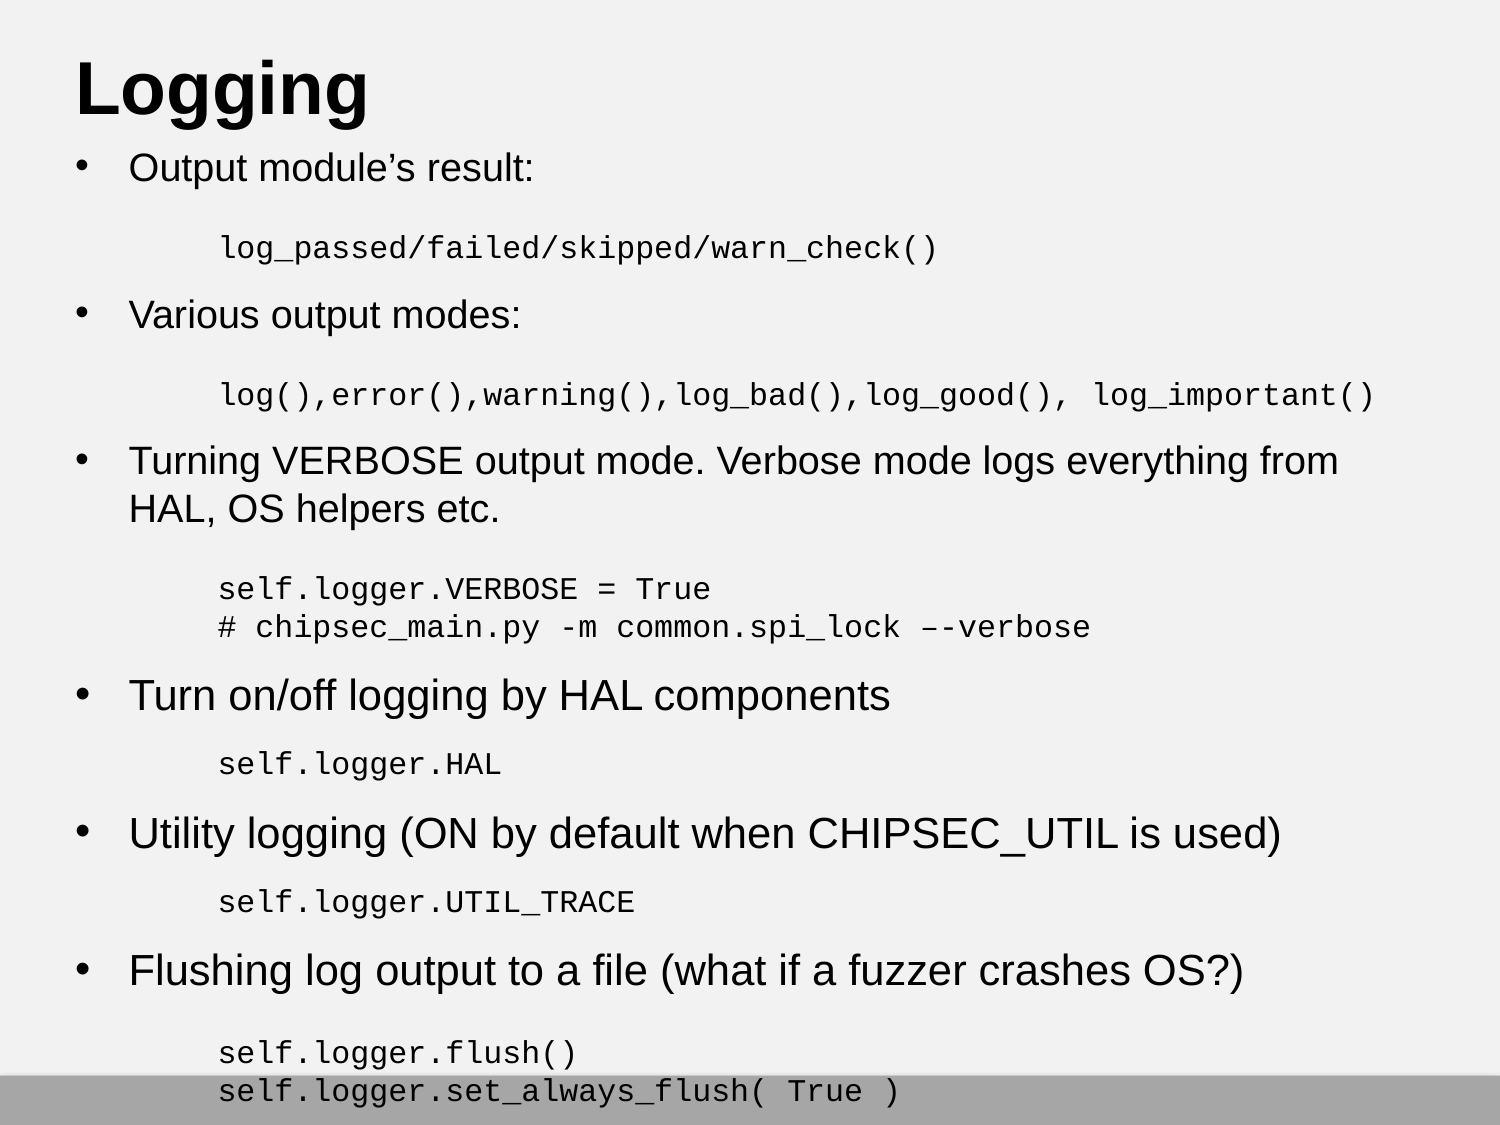

# Logging
Output module’s result:

	log_passed/failed/skipped/warn_check()
Various output modes:

	log(),error(),warning(),log_bad(),log_good(), log_important()
Turning VERBOSE output mode. Verbose mode logs everything from HAL, OS helpers etc.

	self.logger.VERBOSE = True
	# chipsec_main.py -m common.spi_lock –-verbose
Turn on/off logging by HAL components
	self.logger.HAL
Utility logging (ON by default when CHIPSEC_UTIL is used)
	self.logger.UTIL_TRACE
Flushing log output to a file (what if a fuzzer crashes OS?)

	self.logger.flush()
	self.logger.set_always_flush( True )